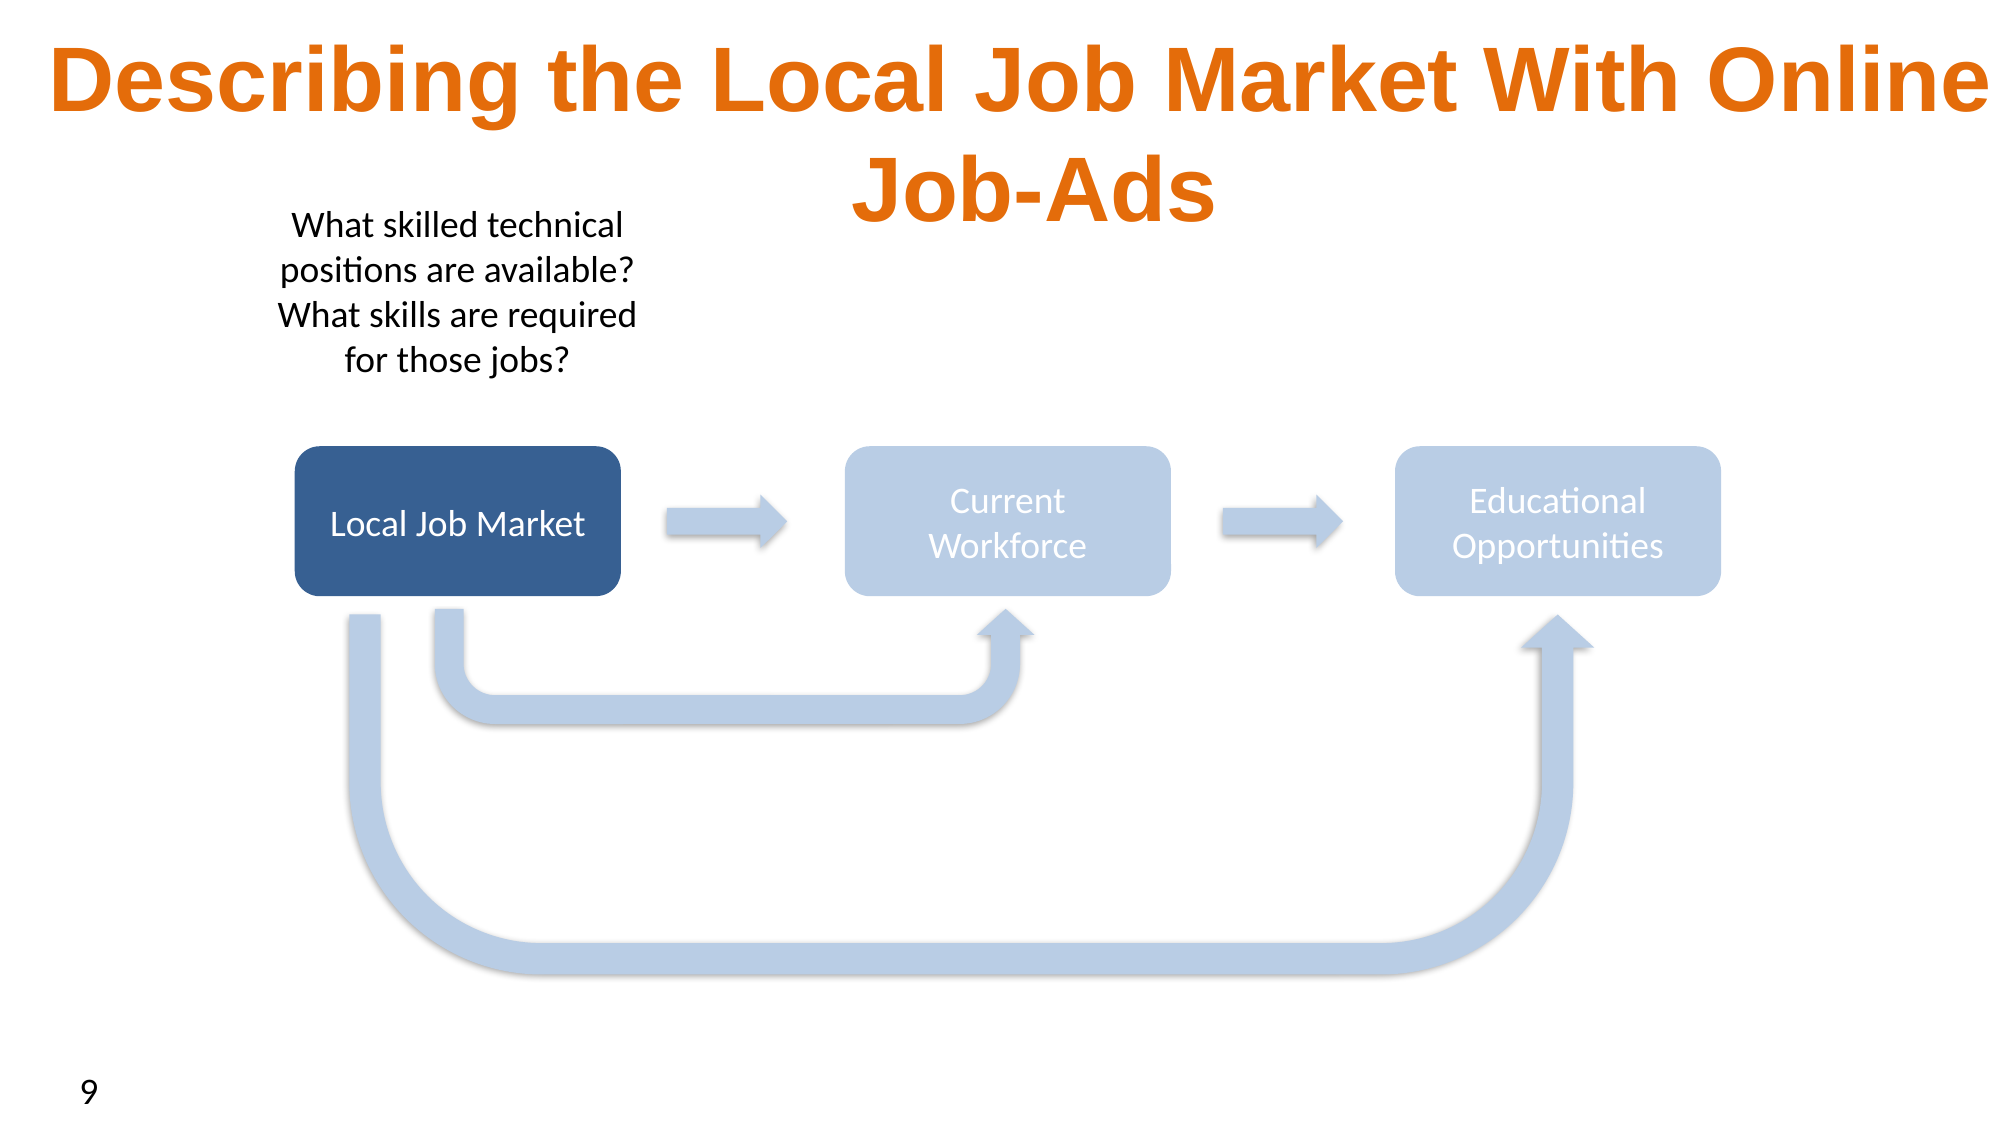

# Describing the Local Job Market With Online Job-Ads

What skilled technical positions are available? What skills are required for those jobs?
Local Job Market
Current Workforce
Educational Opportunities

9